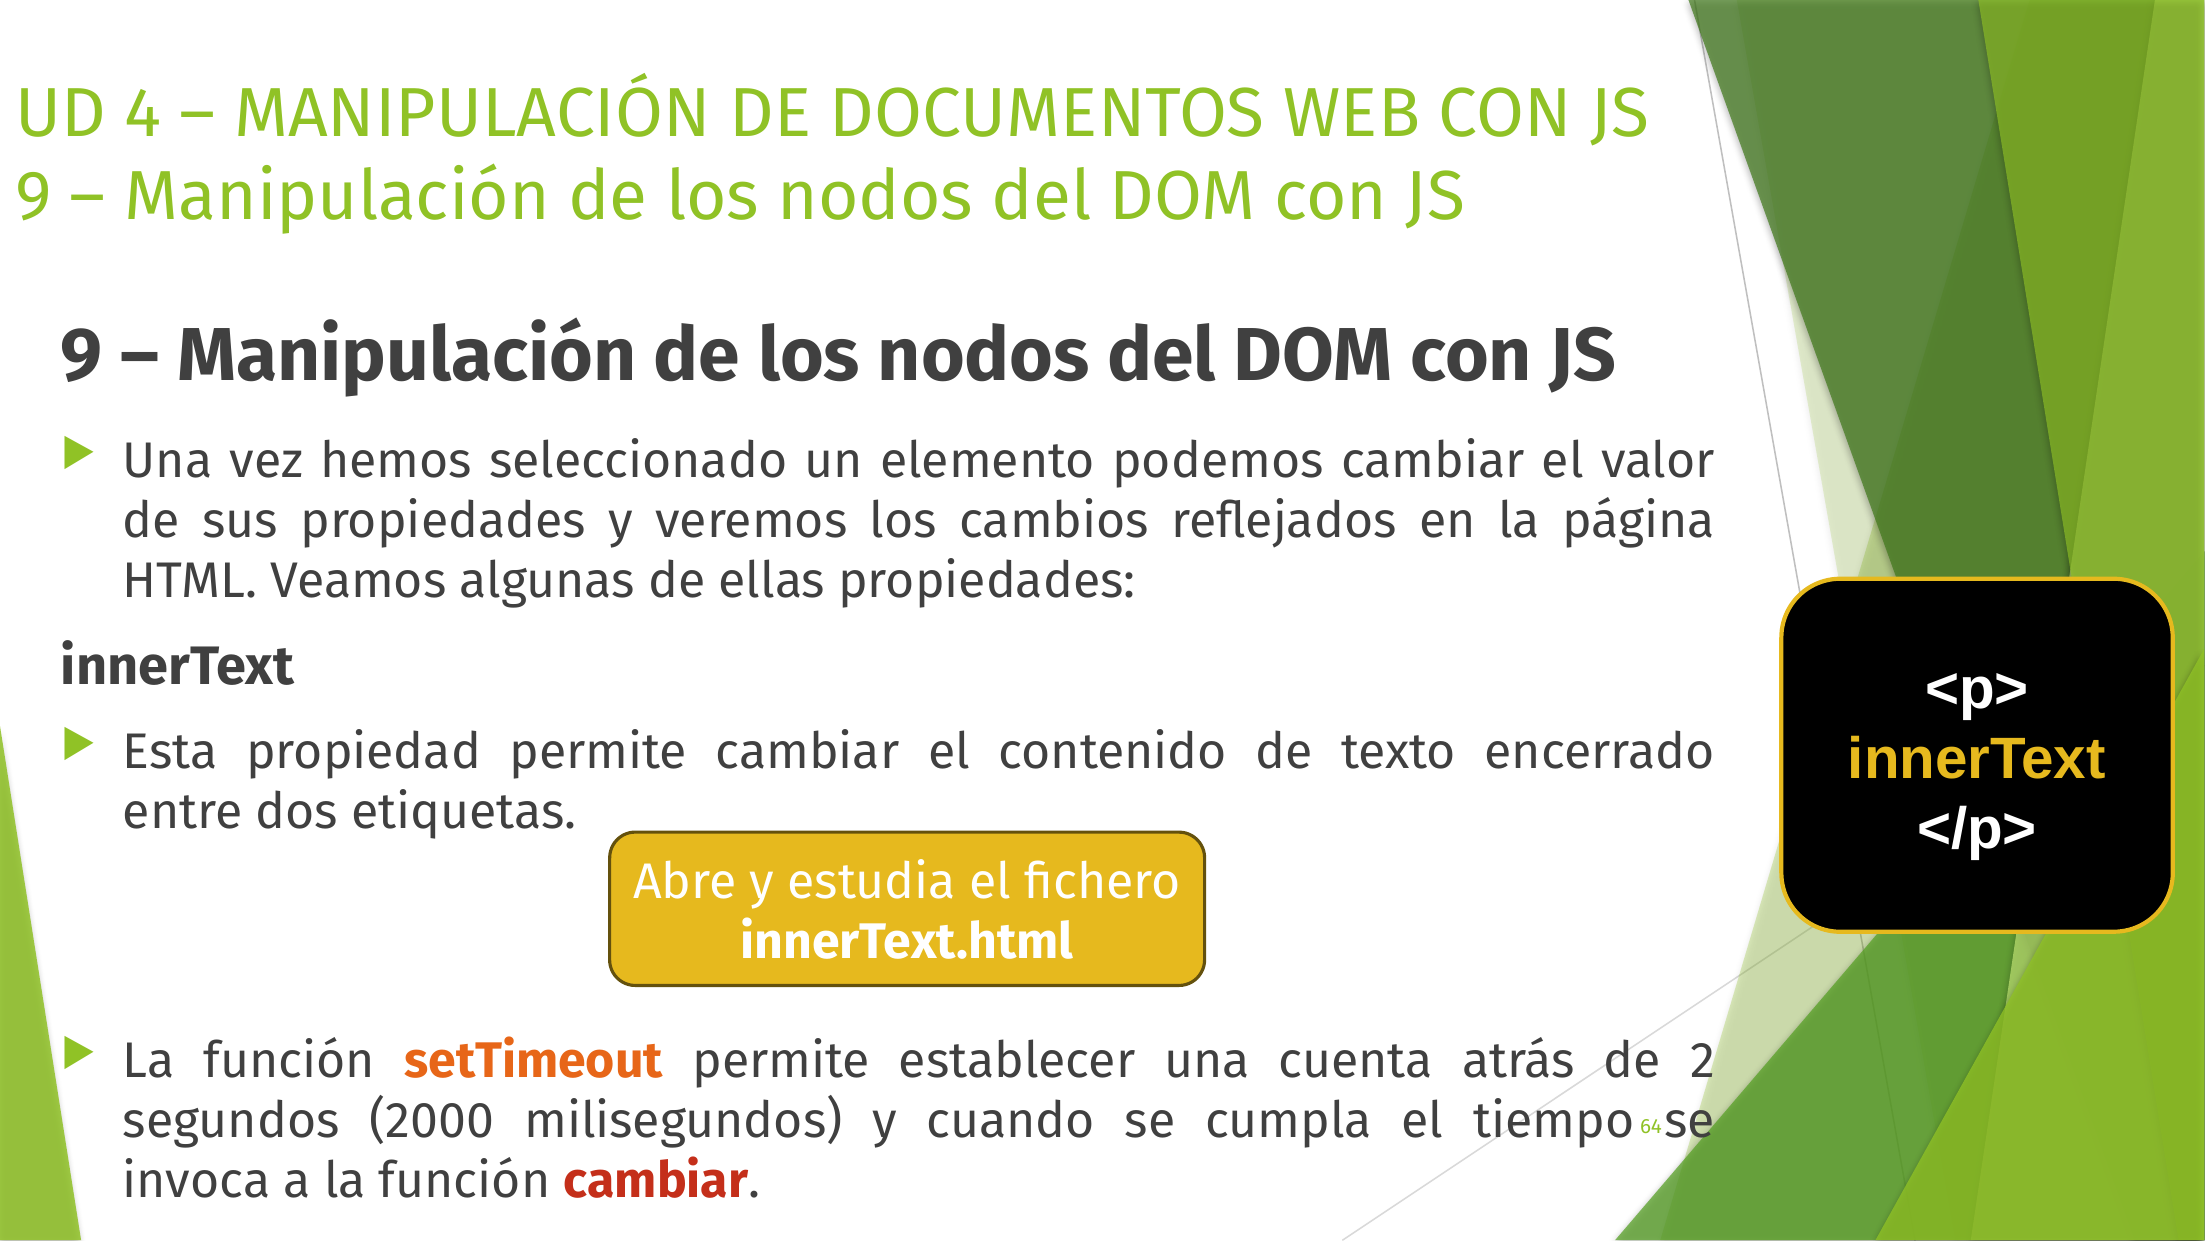

UD 4 – MANIPULACIÓN DE DOCUMENTOS WEB CON JS
9 – Manipulación de los nodos del DOM con JS
9 – Manipulación de los nodos del DOM con JS
Una vez hemos seleccionado un elemento podemos cambiar el valor de sus propiedades y veremos los cambios reflejados en la página HTML. Veamos algunas de ellas propiedades:
innerText
Esta propiedad permite cambiar el contenido de texto encerrado entre dos etiquetas.

La función setTimeout permite establecer una cuenta atrás de 2 segundos (2000 milisegundos) y cuando se cumpla el tiempo se invoca a la función cambiar.

<p>
innerText
</p>
Abre y estudia el fichero innerText.html
64